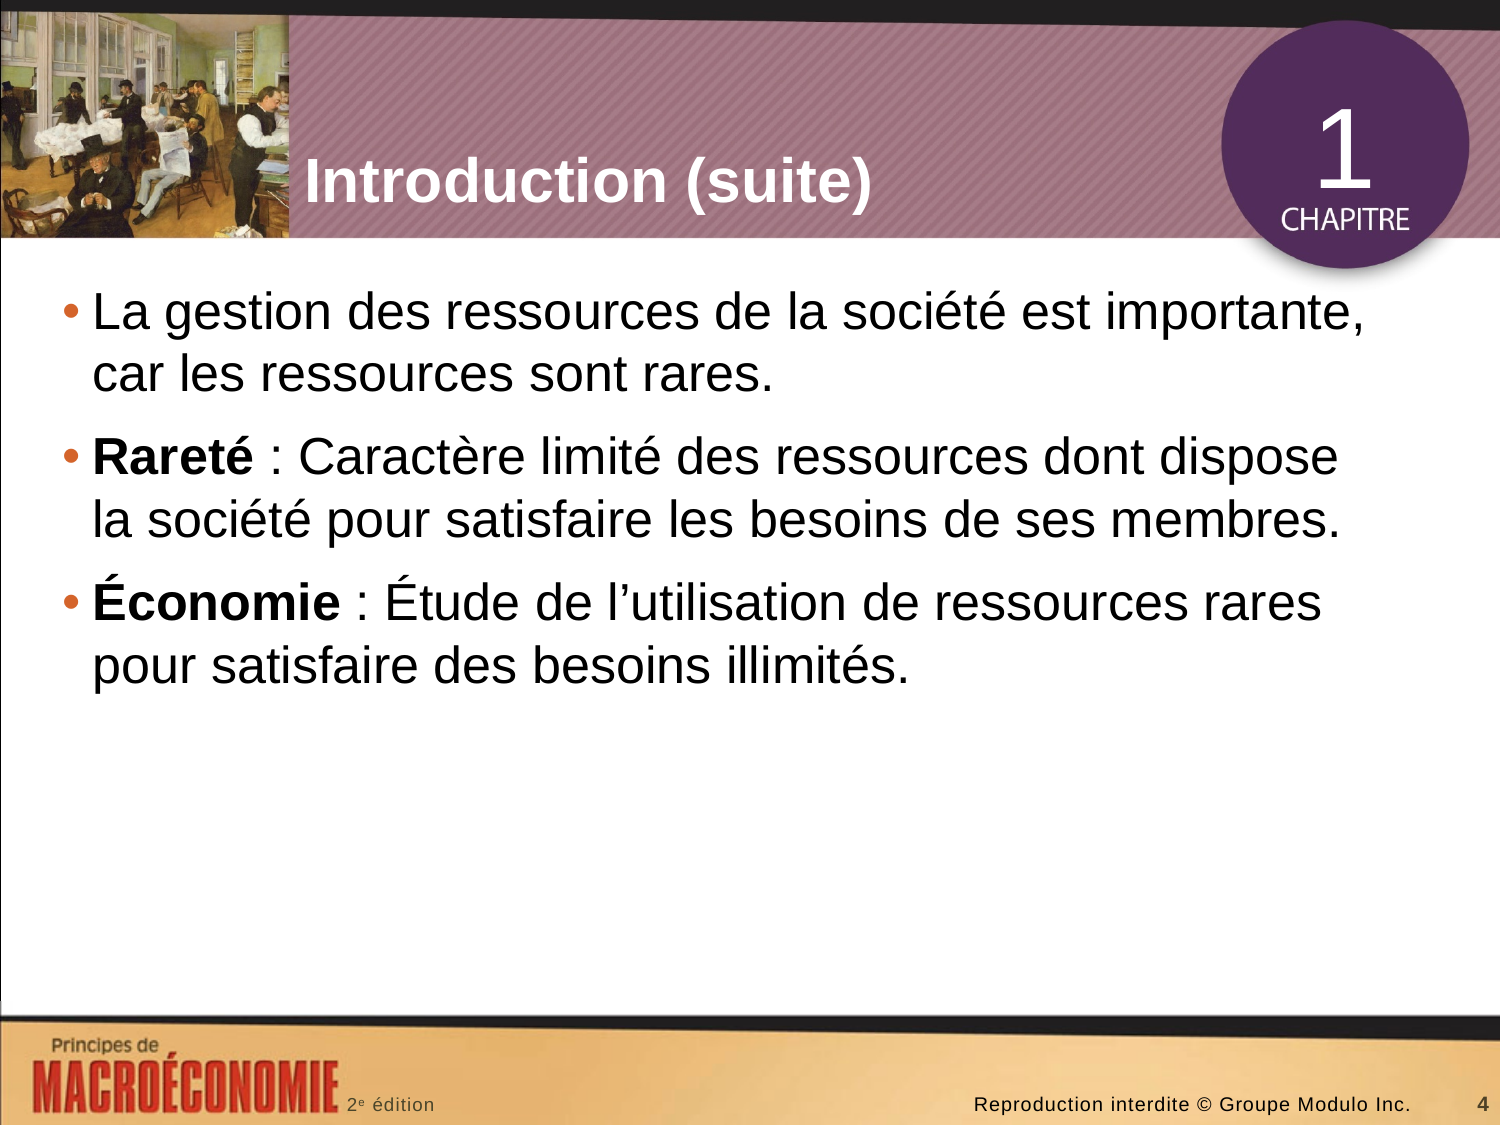

# Introduction (suite)
1
La gestion des ressources de la société est importante, car les ressources sont rares.
Rareté : Caractère limité des ressources dont dispose   la société pour satisfaire les besoins de ses membres.
Économie : Étude de l’utilisation de ressources rares pour satisfaire des besoins illimités.

4